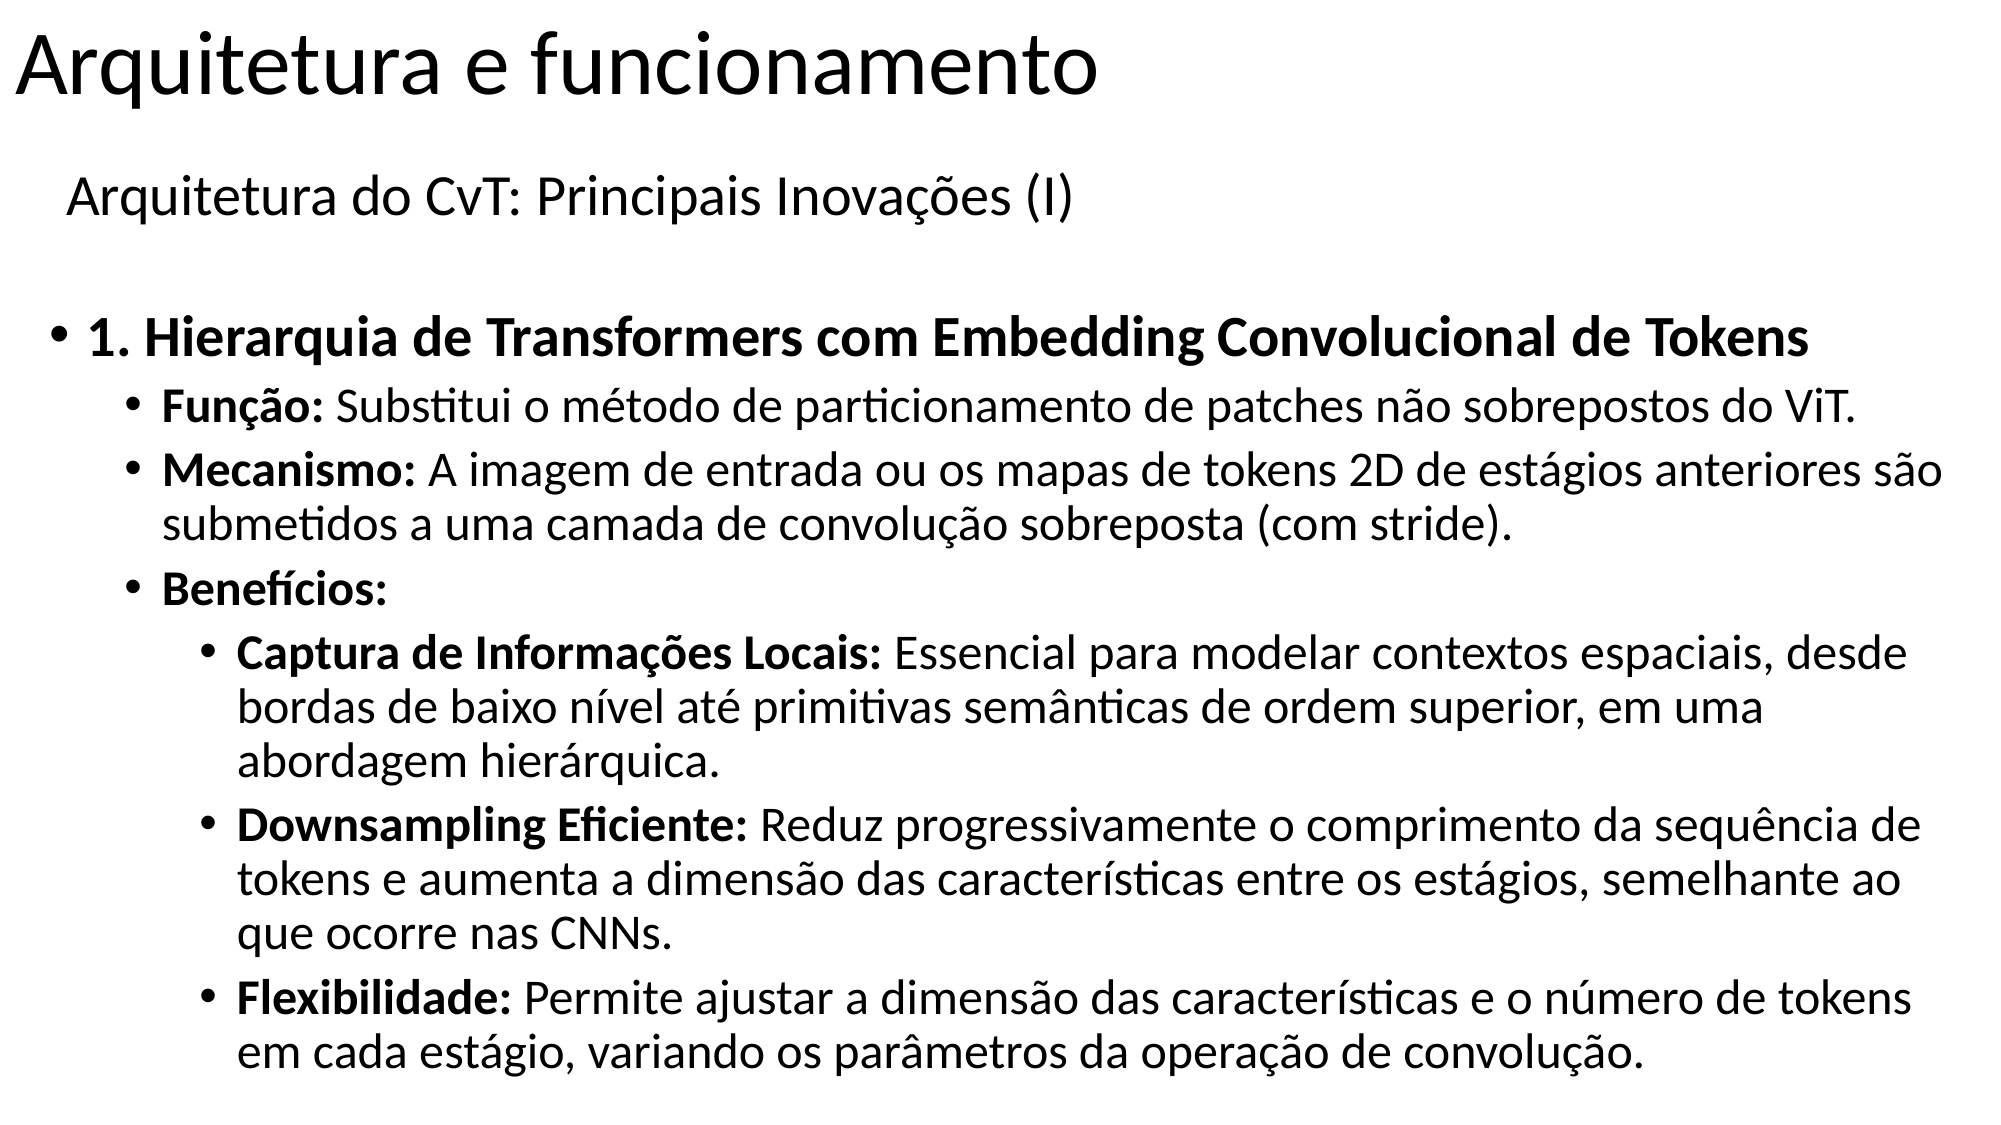

# Arquitetura e funcionamento
Arquitetura do CvT: Principais Inovações (I)

1. Hierarquia de Transformers com Embedding Convolucional de Tokens
Função: Substitui o método de particionamento de patches não sobrepostos do ViT.
Mecanismo: A imagem de entrada ou os mapas de tokens 2D de estágios anteriores são submetidos a uma camada de convolução sobreposta (com stride).
Benefícios:
Captura de Informações Locais: Essencial para modelar contextos espaciais, desde bordas de baixo nível até primitivas semânticas de ordem superior, em uma abordagem hierárquica.
Downsampling Eficiente: Reduz progressivamente o comprimento da sequência de tokens e aumenta a dimensão das características entre os estágios, semelhante ao que ocorre nas CNNs.
Flexibilidade: Permite ajustar a dimensão das características e o número de tokens em cada estágio, variando os parâmetros da operação de convolução.